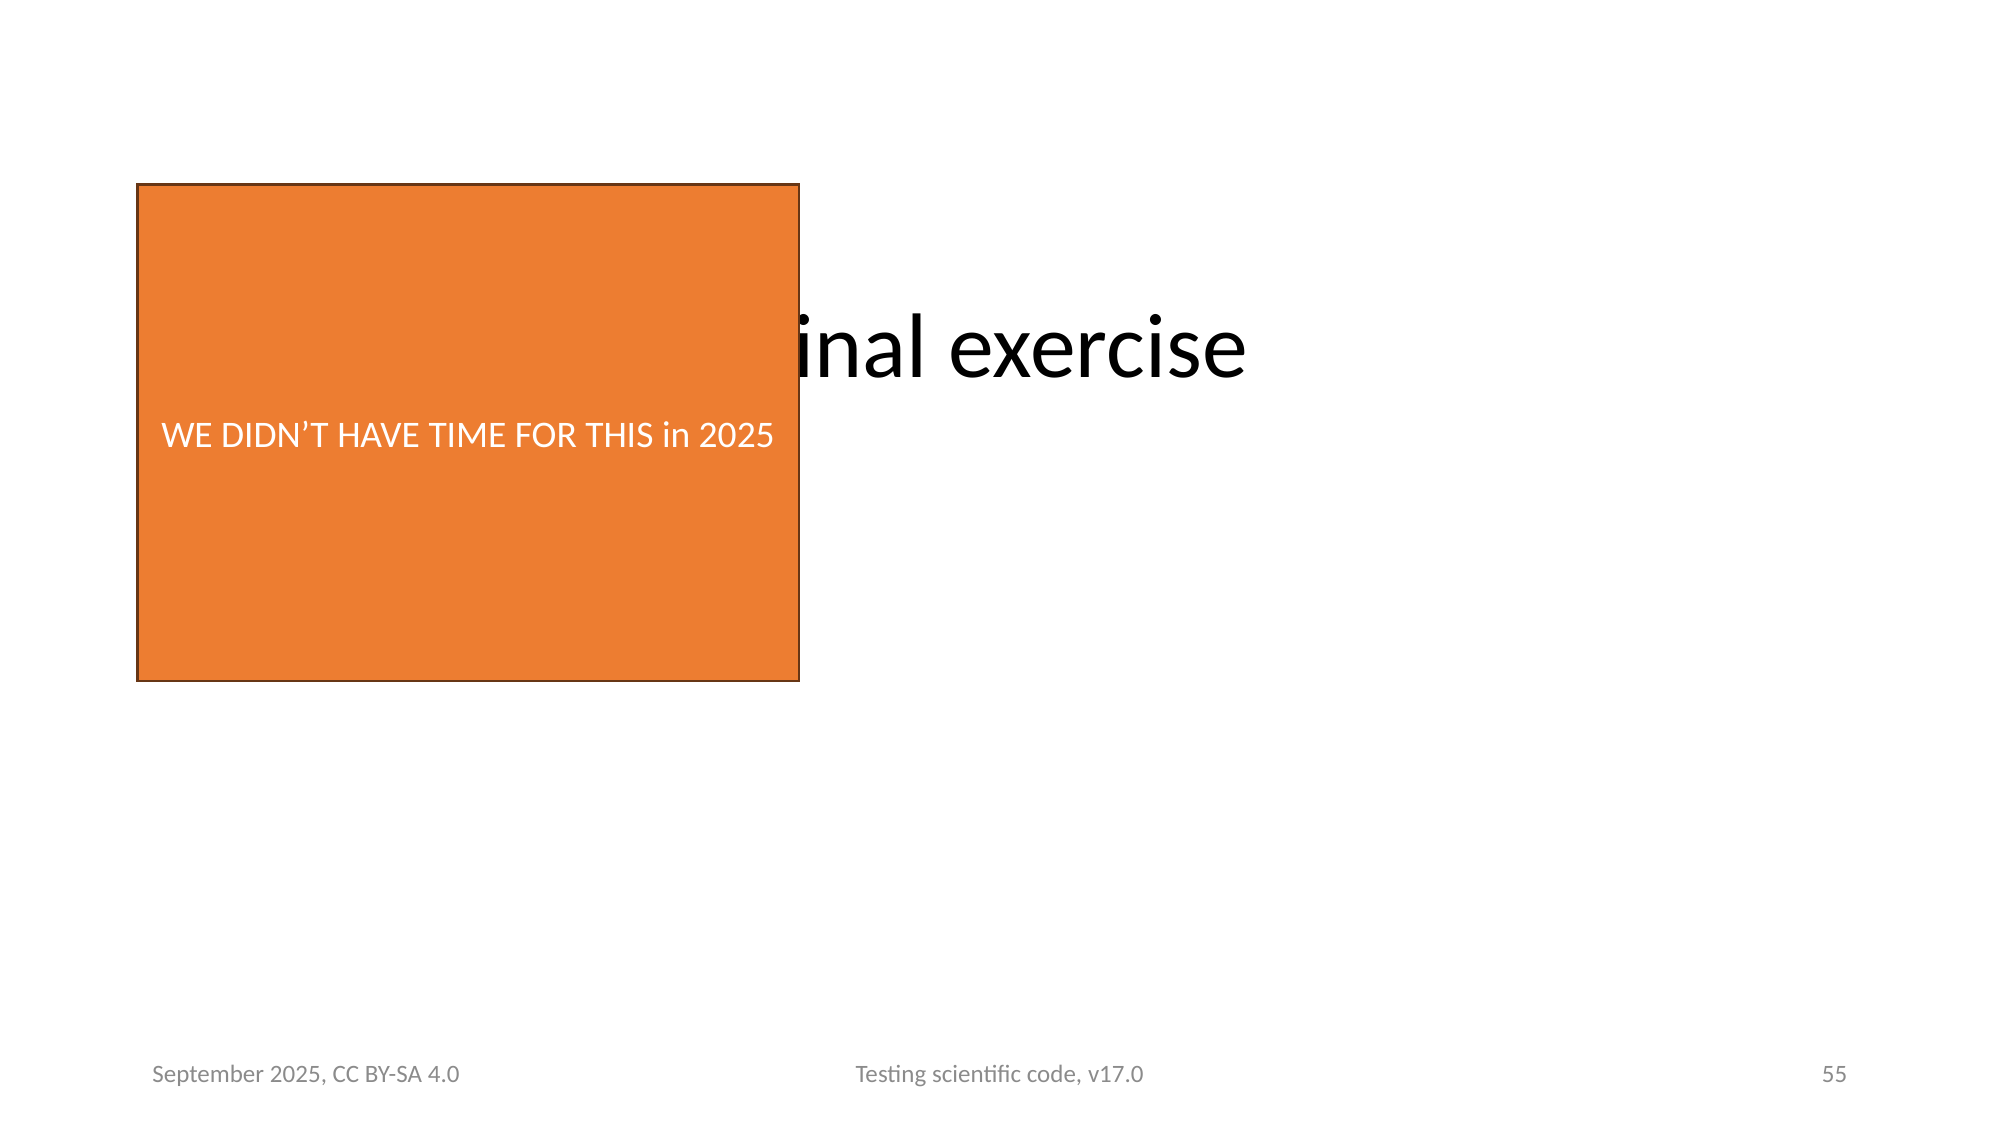

WE DIDN’T HAVE TIME FOR THIS in 2025
Final exercise
September 2025, CC BY-SA 4.0
Testing scientific code, v17.0
55